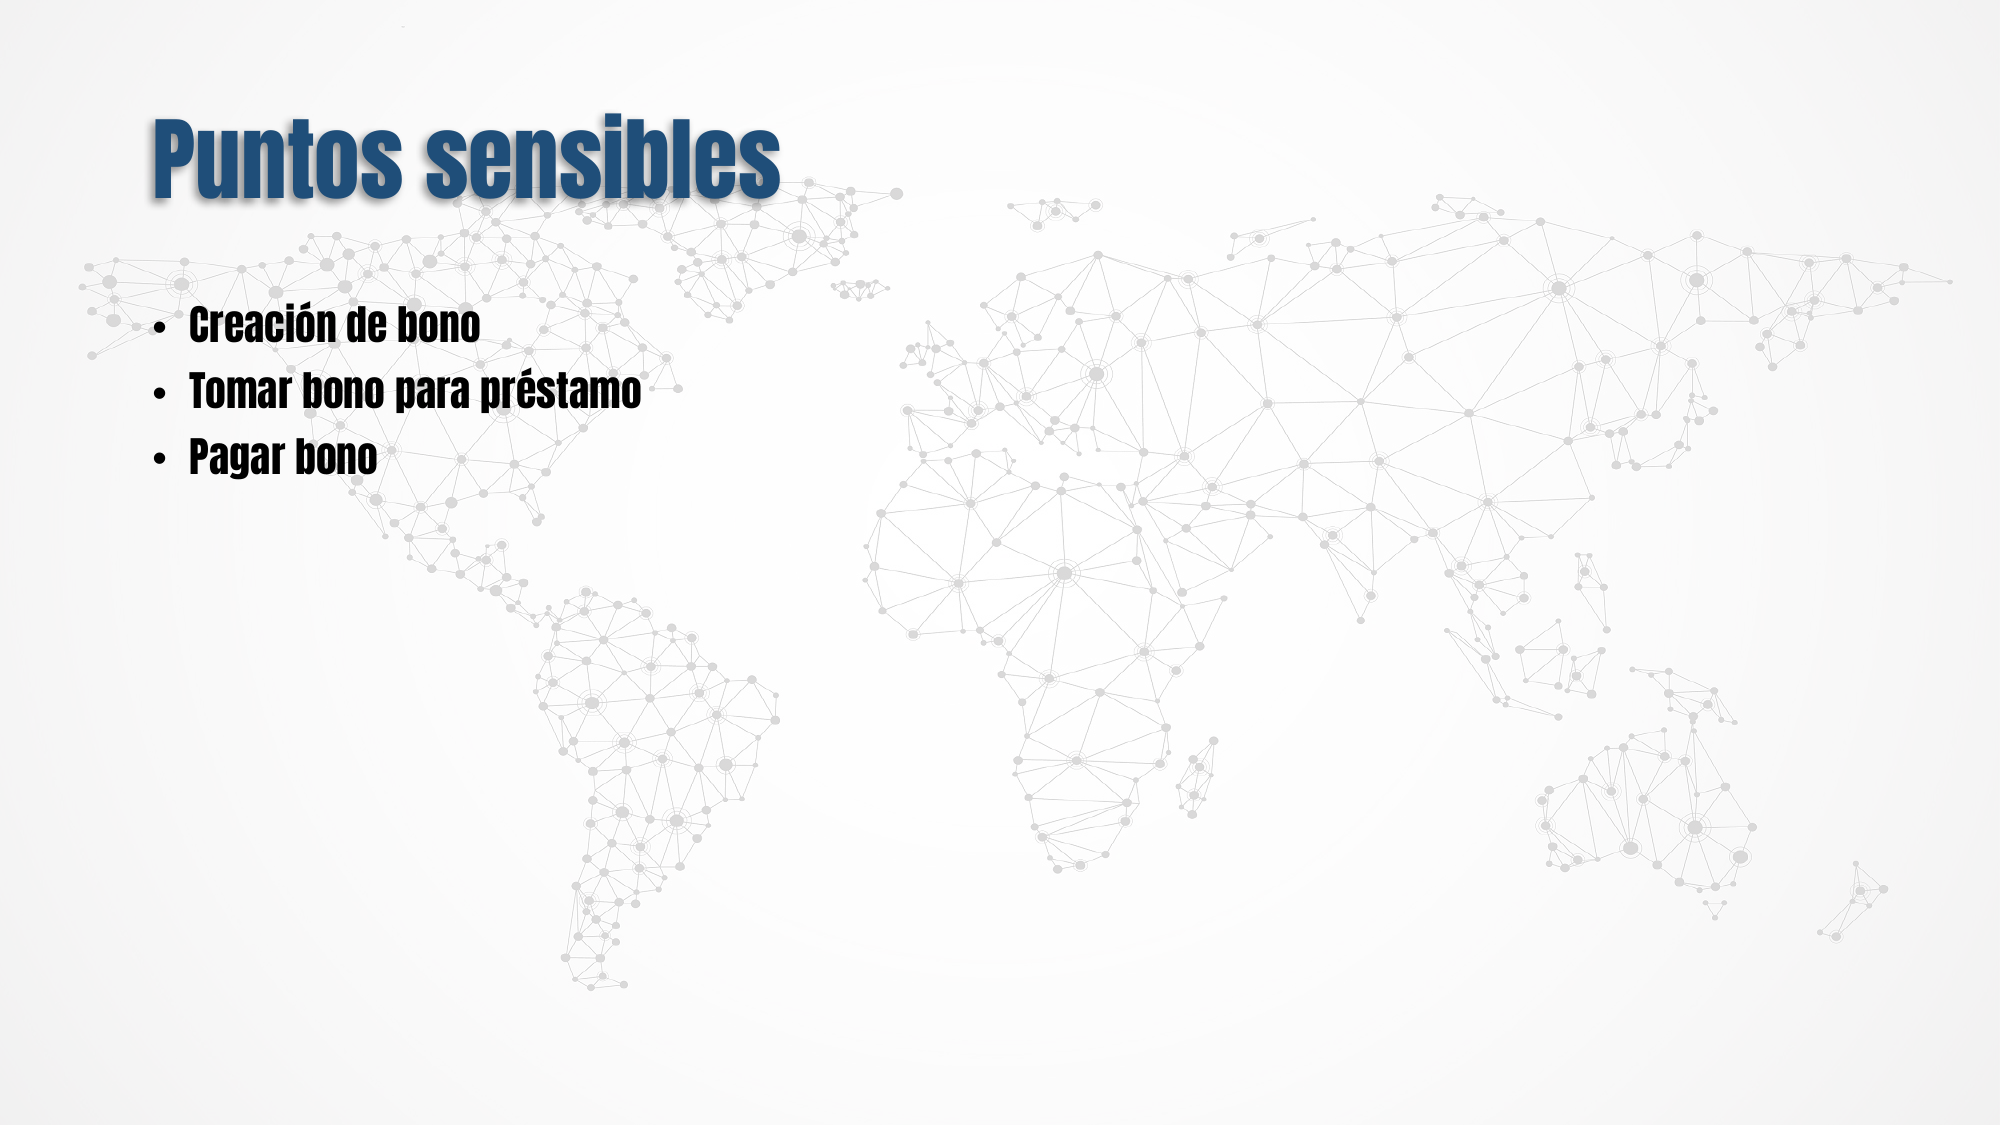

# Puntos sensibles
Creación de bono
Tomar bono para préstamo
Pagar bono